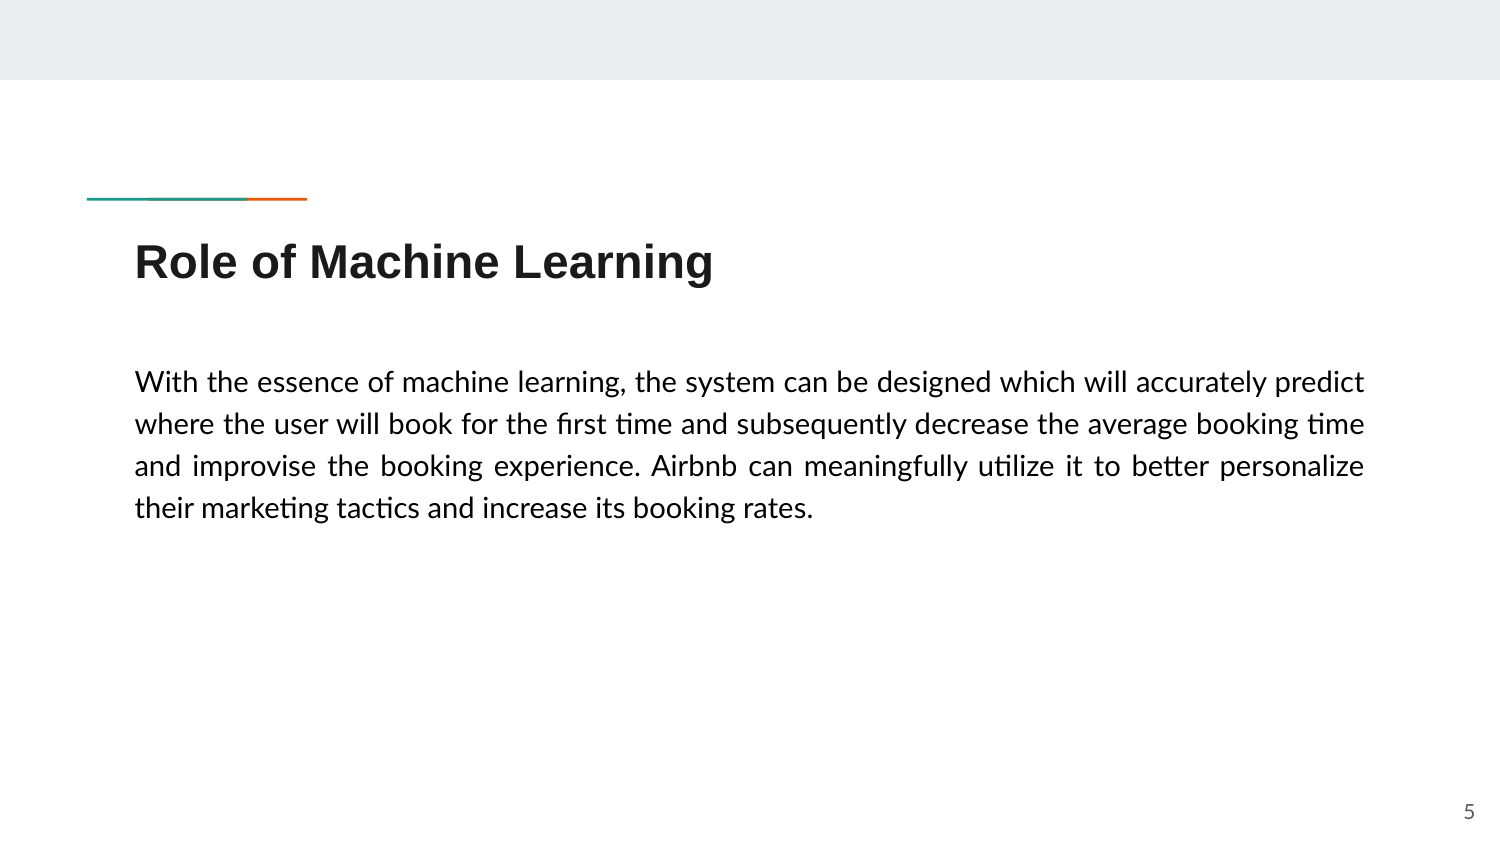

# Role of Machine Learning
With the essence of machine learning, the system can be designed which will accurately predict where the user will book for the first time and subsequently decrease the average booking time and improvise the booking experience. Airbnb can meaningfully utilize it to better personalize their marketing tactics and increase its booking rates.
5